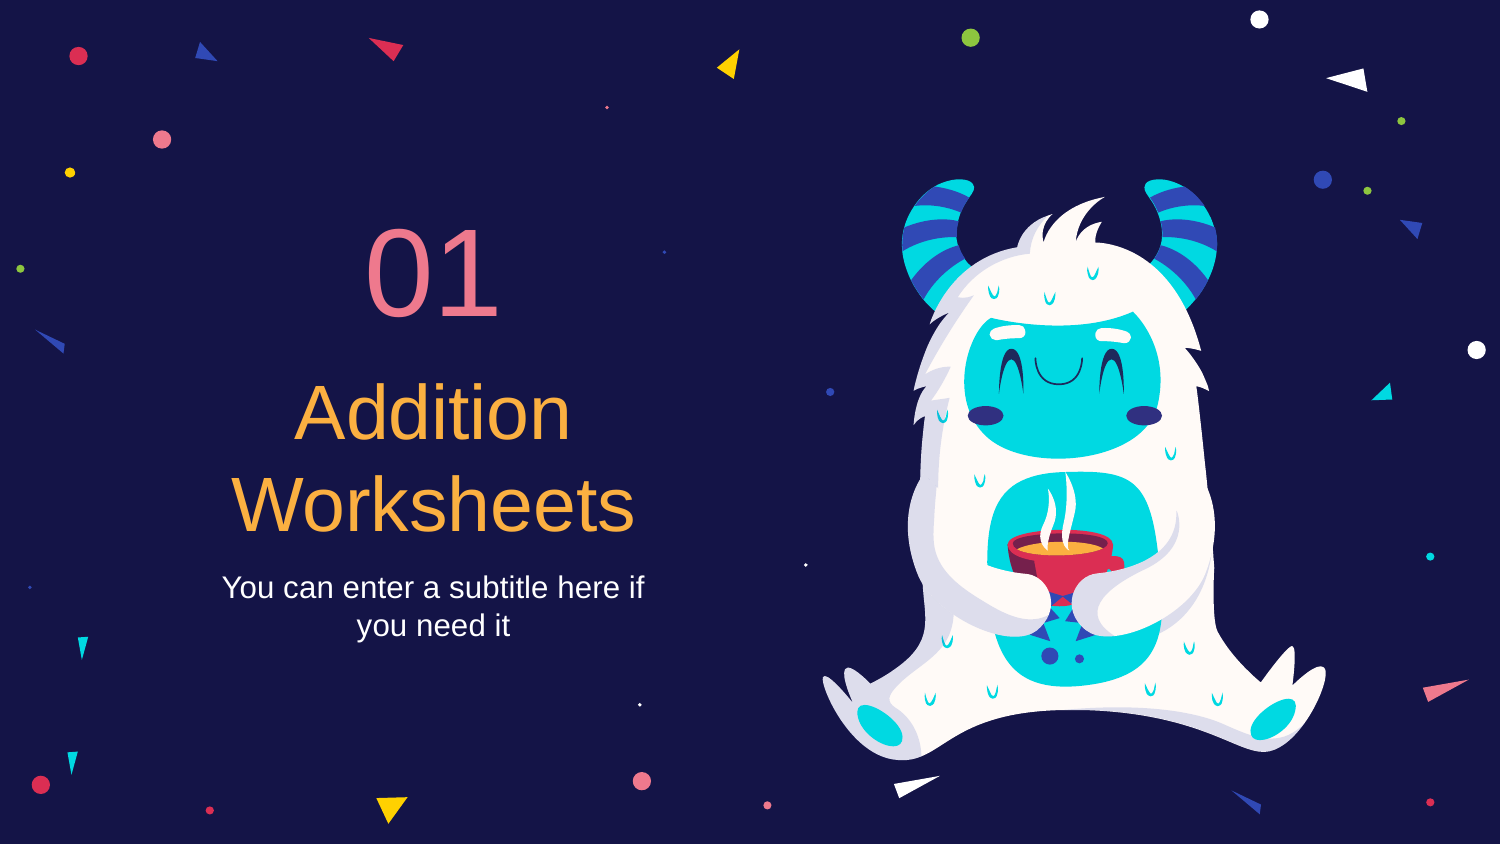

01

# Addition Worksheets

You can enter a subtitle here if you need it